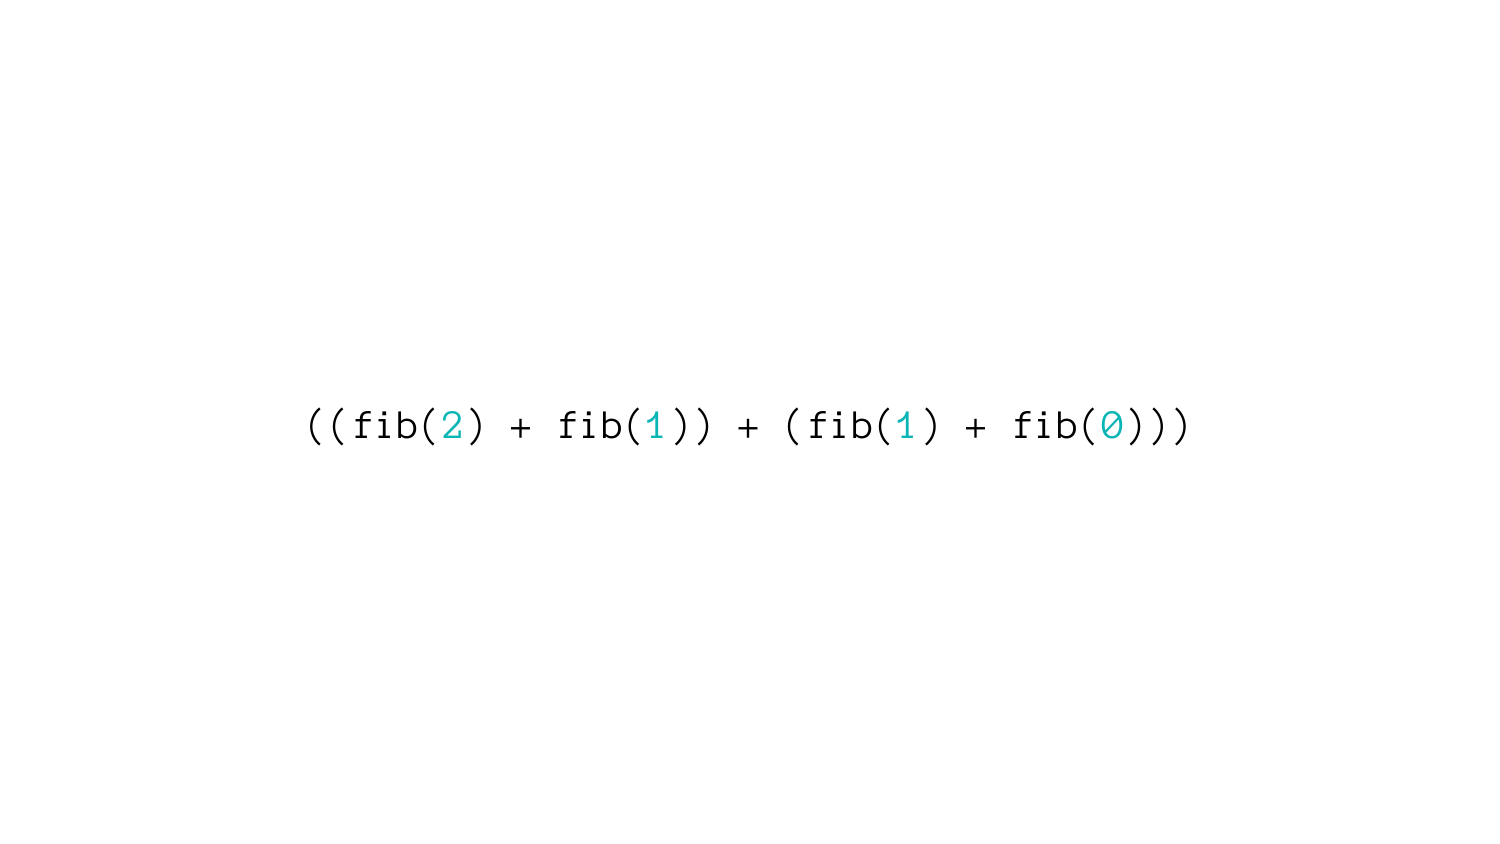

# ((fib(2) + fib(1)) + (fib(1) + fib(0)))